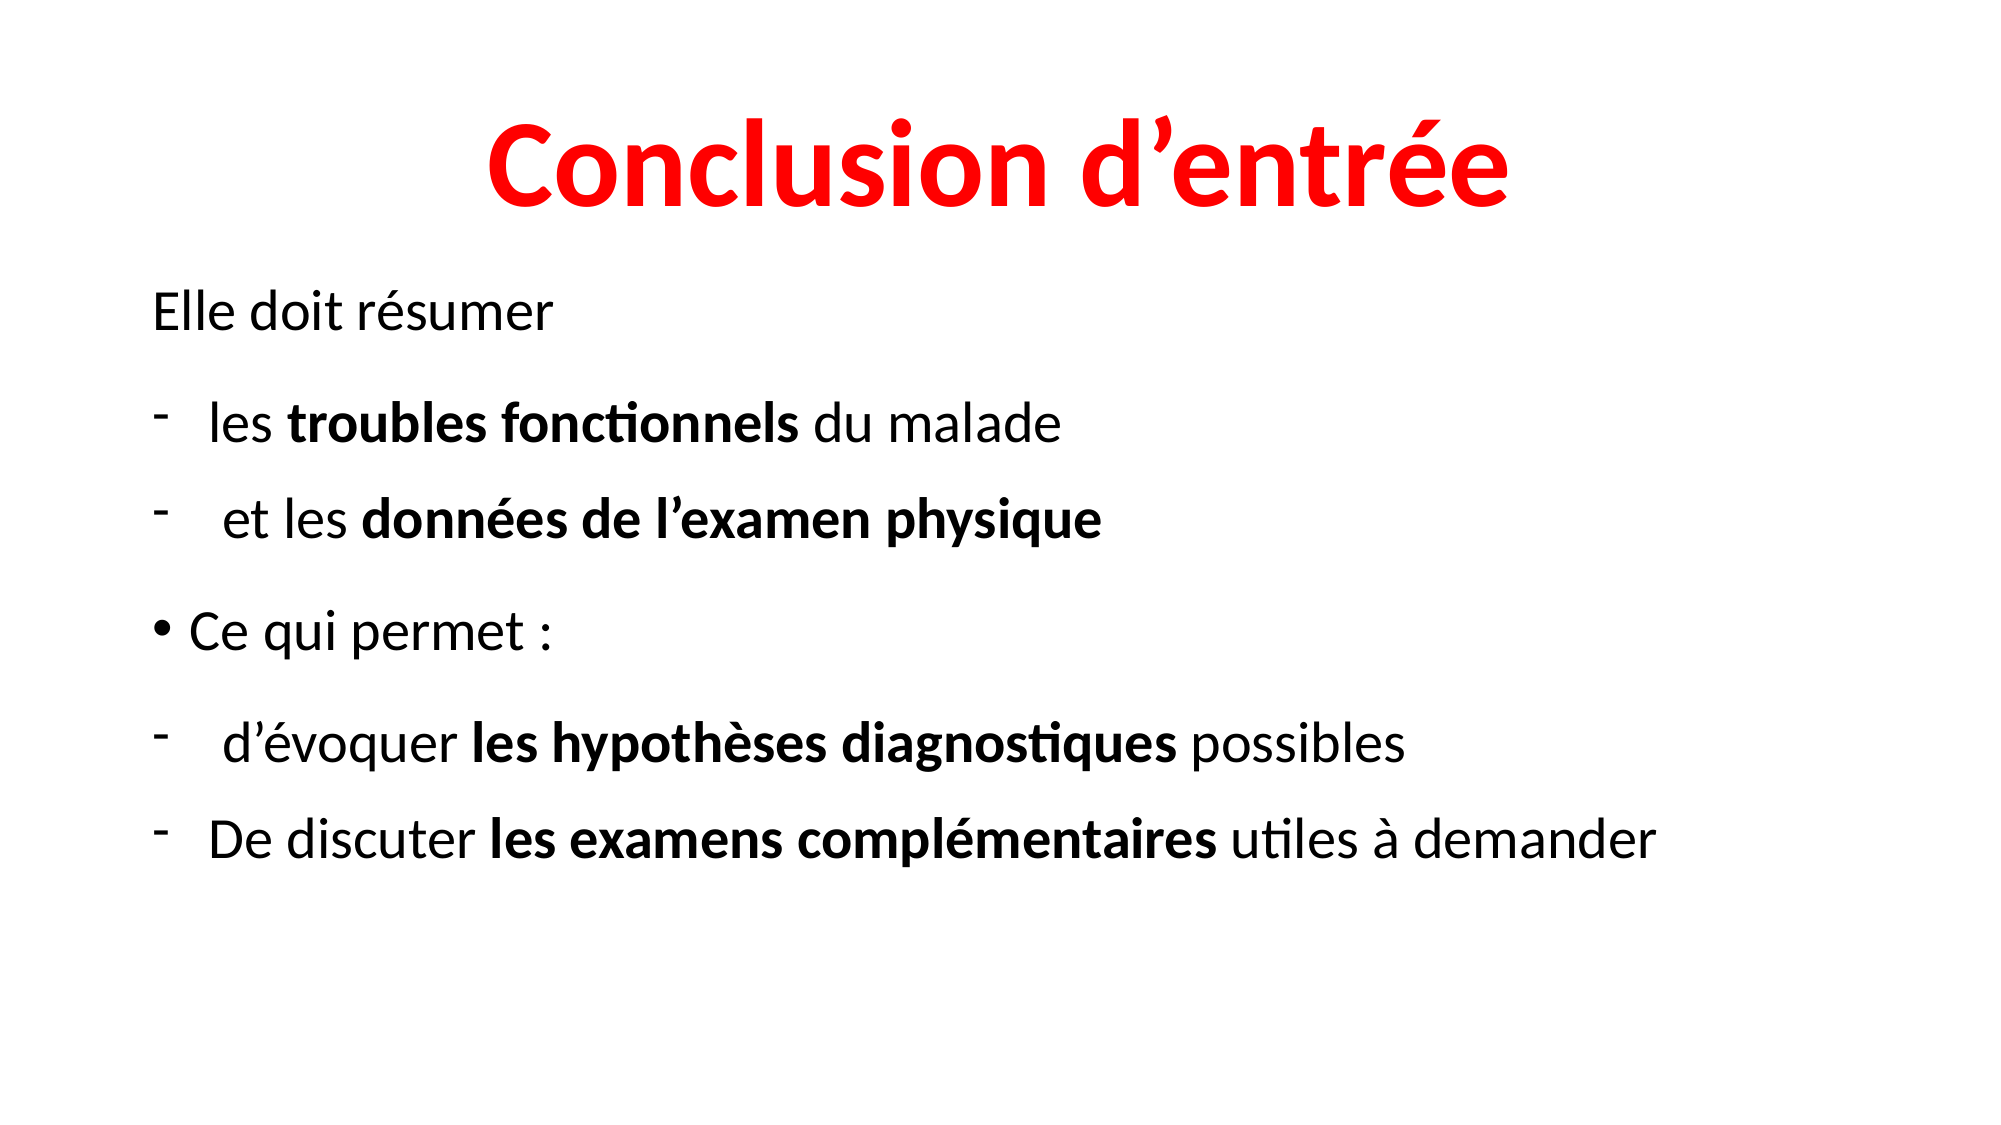

# Conclusion d’entrée
Elle doit résumer
les troubles fonctionnels du malade
 et les données de l’examen physique
Ce qui permet :
 d’évoquer les hypothèses diagnostiques possibles
De discuter les examens complémentaires utiles à demander